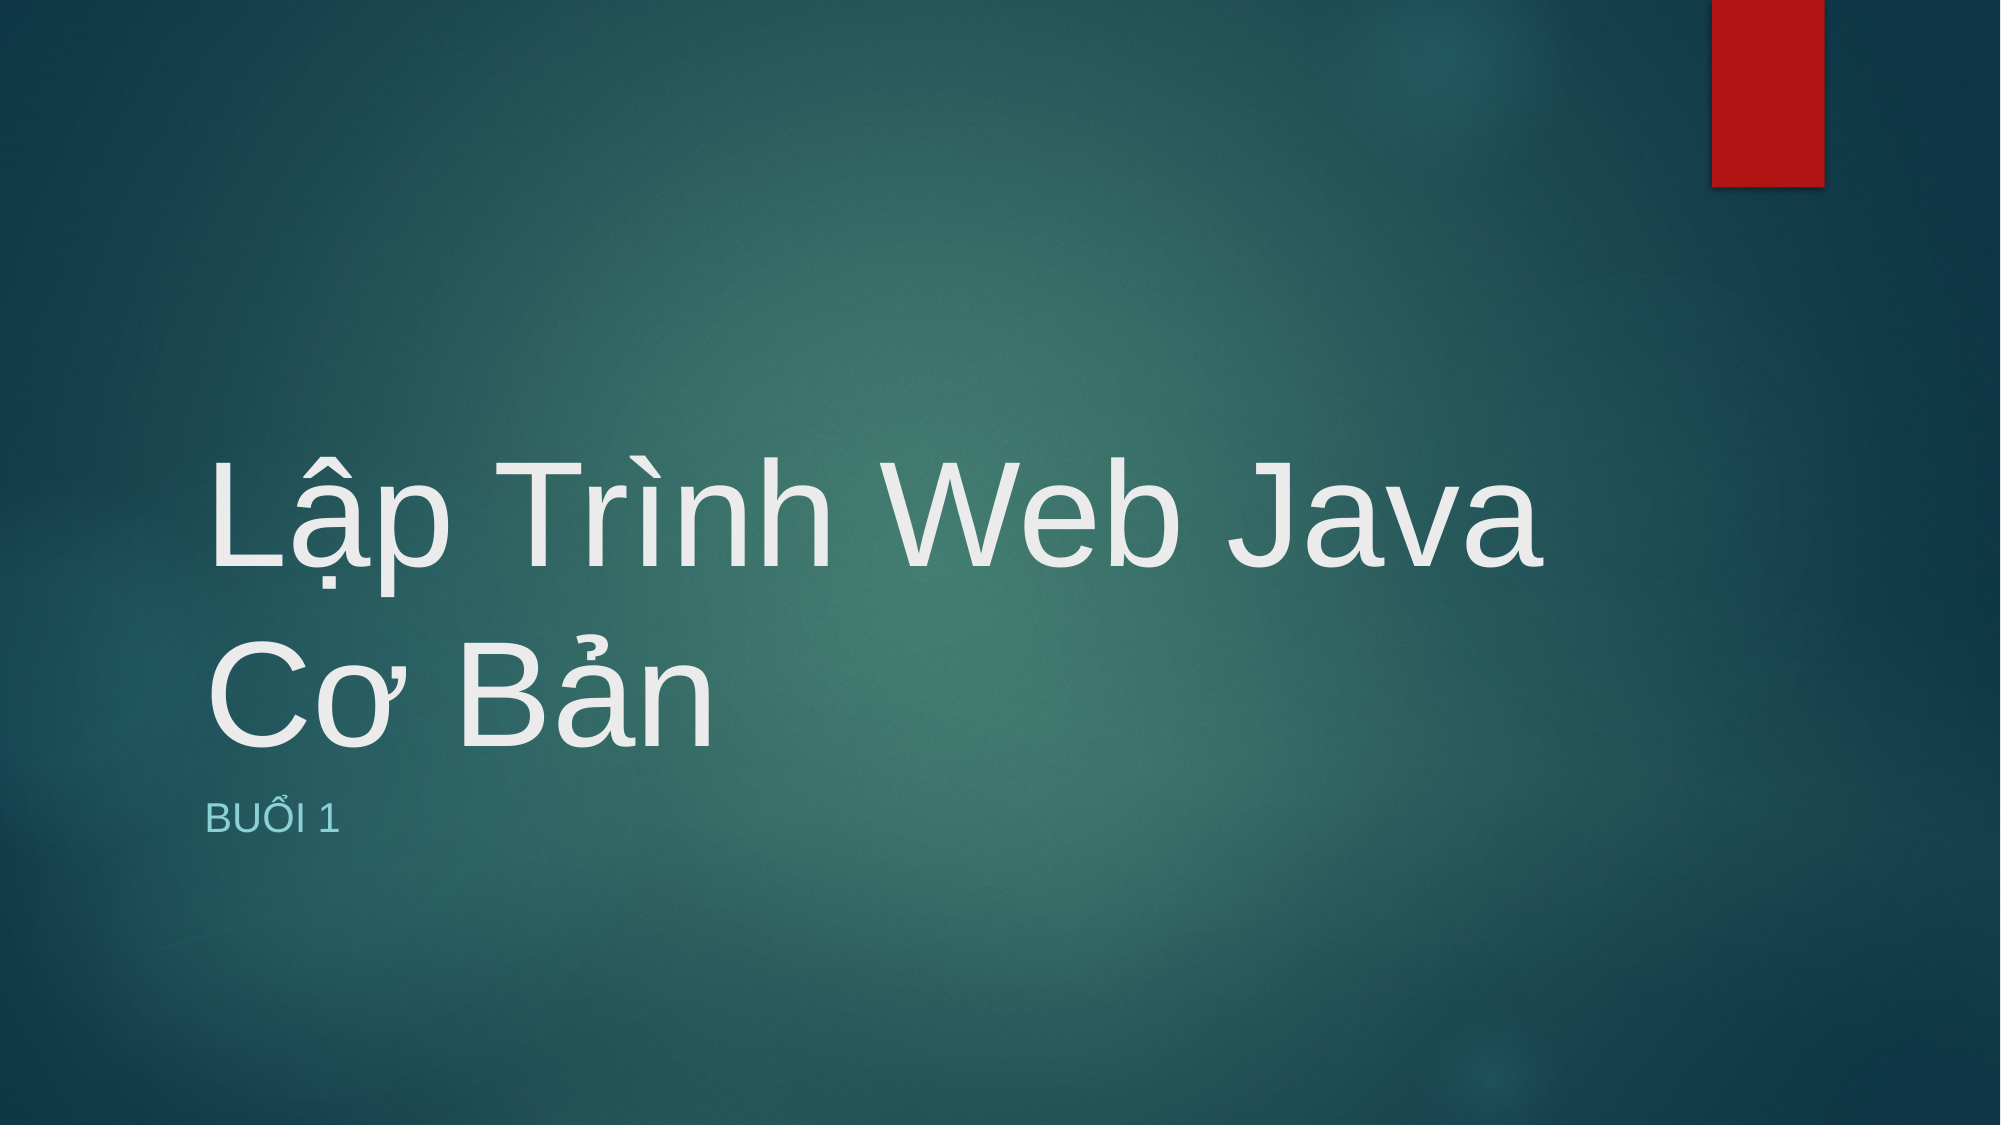

# Lập Trình Web Java Cơ Bản
Buổi 1